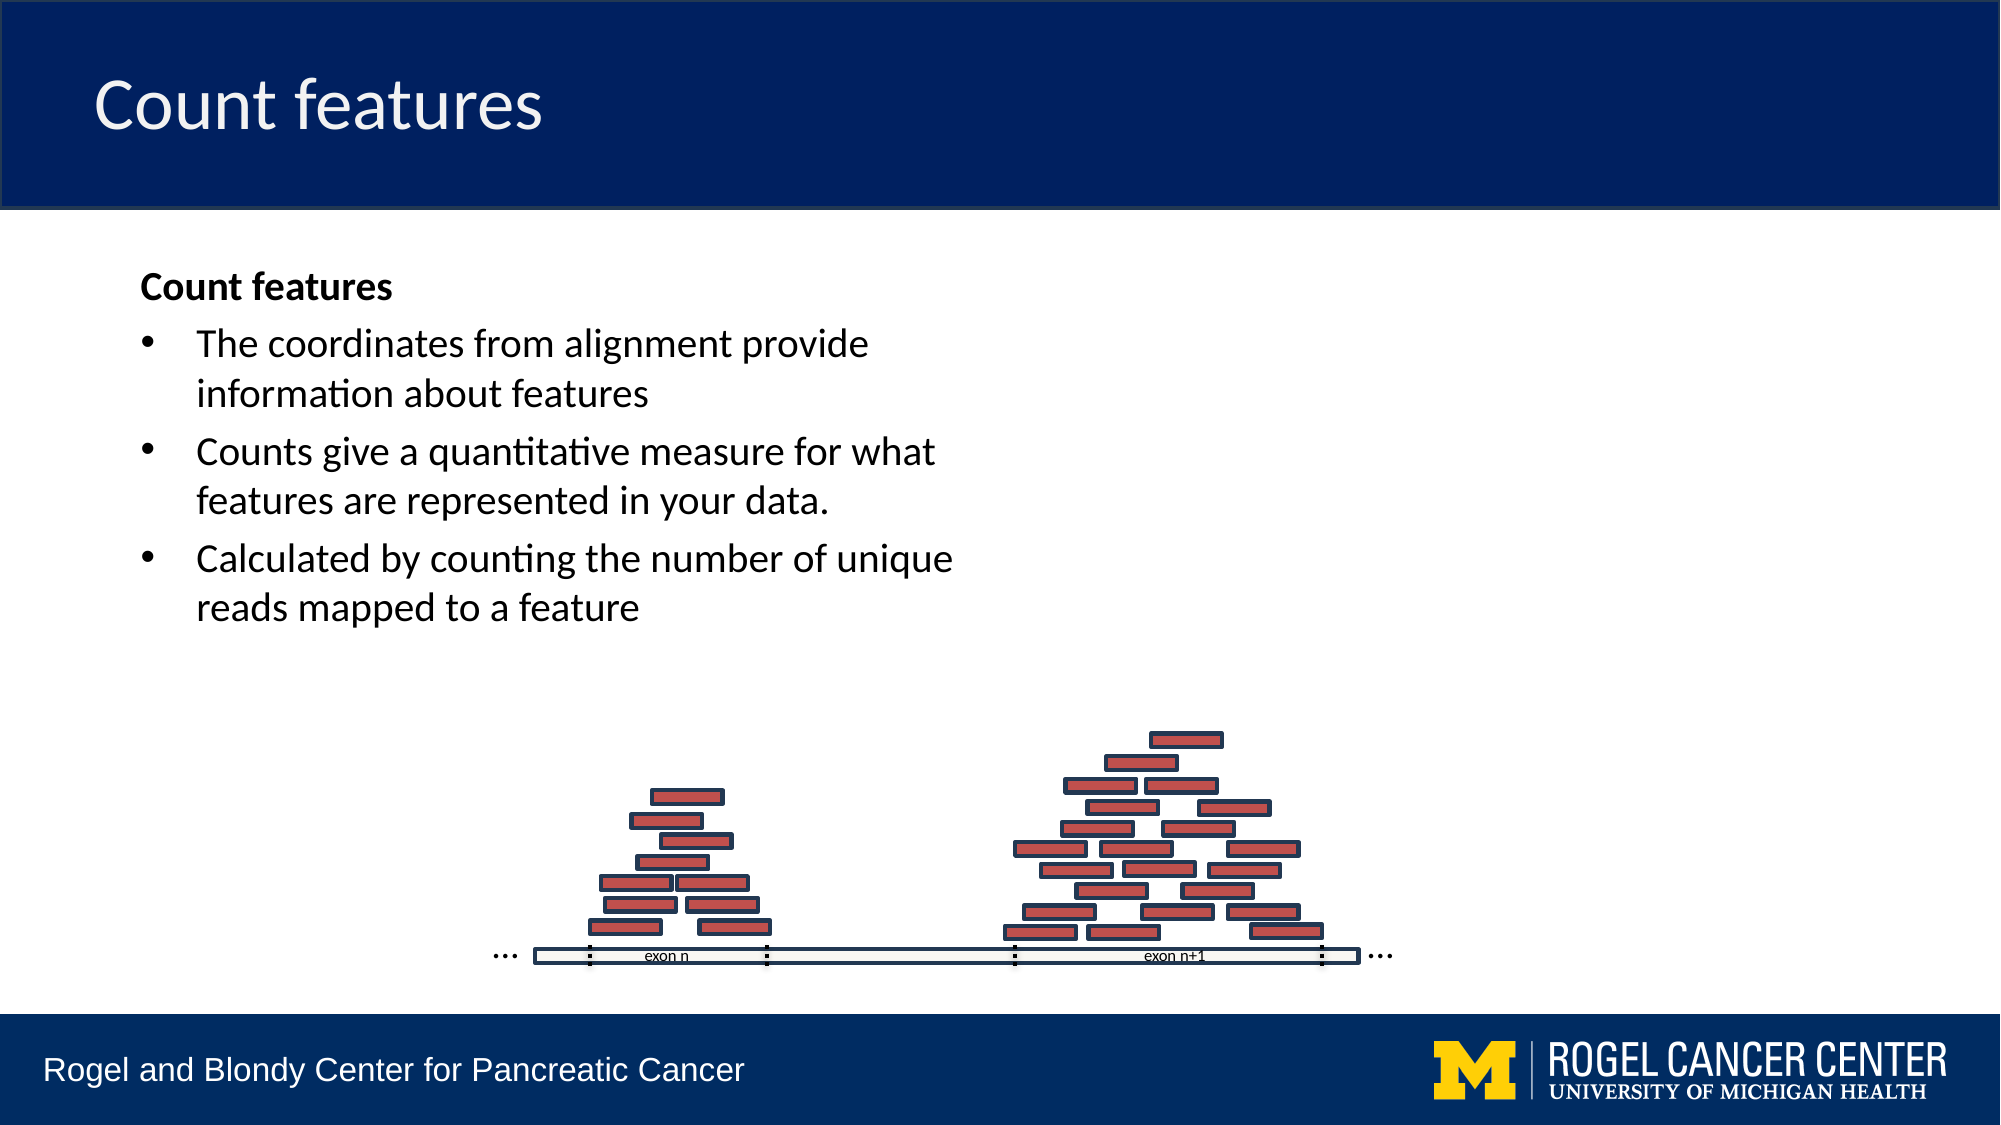

# Count features
Count features
The coordinates from alignment provide information about features
Counts give a quantitative measure for what features are represented in your data.
Calculated by counting the number of unique reads mapped to a feature

…
…
exon n
exon n+1